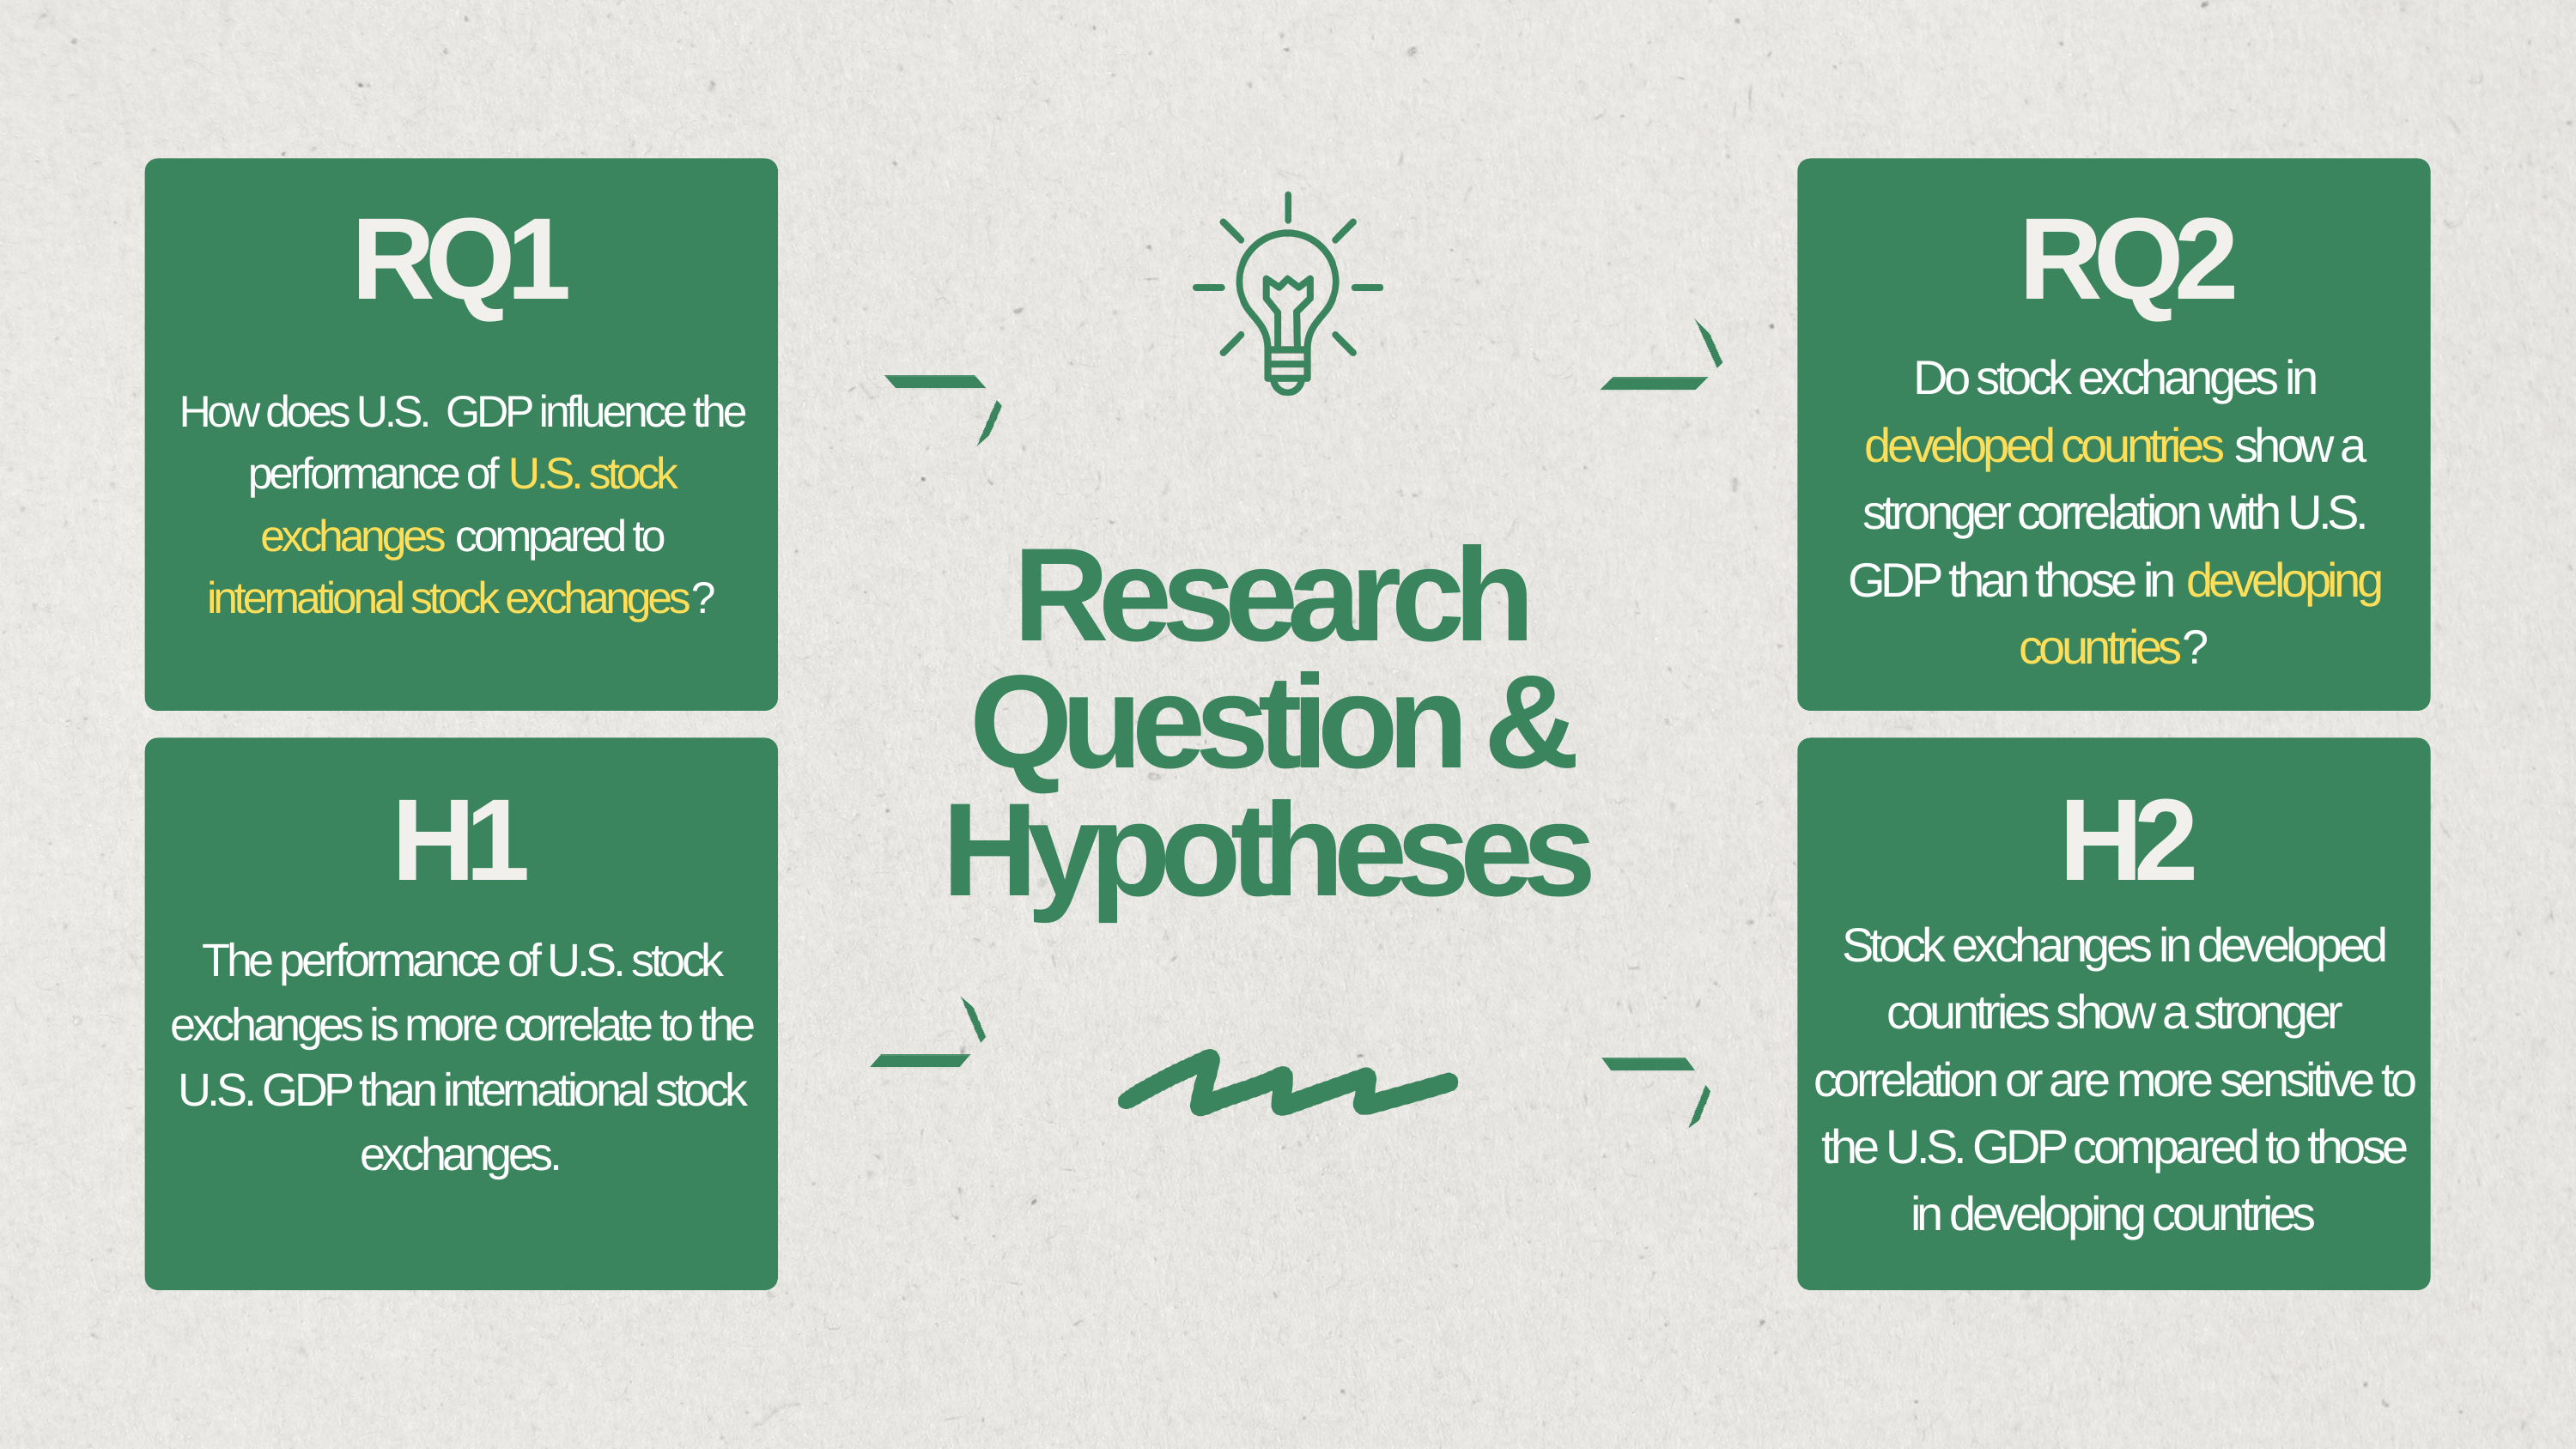

RQ1
RQ2
Do stock exchanges in developed countries show a stronger correlation with U.S. GDP than those in developing countries?

How does U.S.  GDP influence the performance of U.S. stock exchanges compared to international stock exchanges?
Research Question & Hypotheses

H1
H2
Stock exchanges in developed countries show a stronger correlation or are more sensitive to the U.S. GDP compared to those in developing countries
The performance of U.S. stock exchanges is more correlate to the U.S. GDP than international stock exchanges.